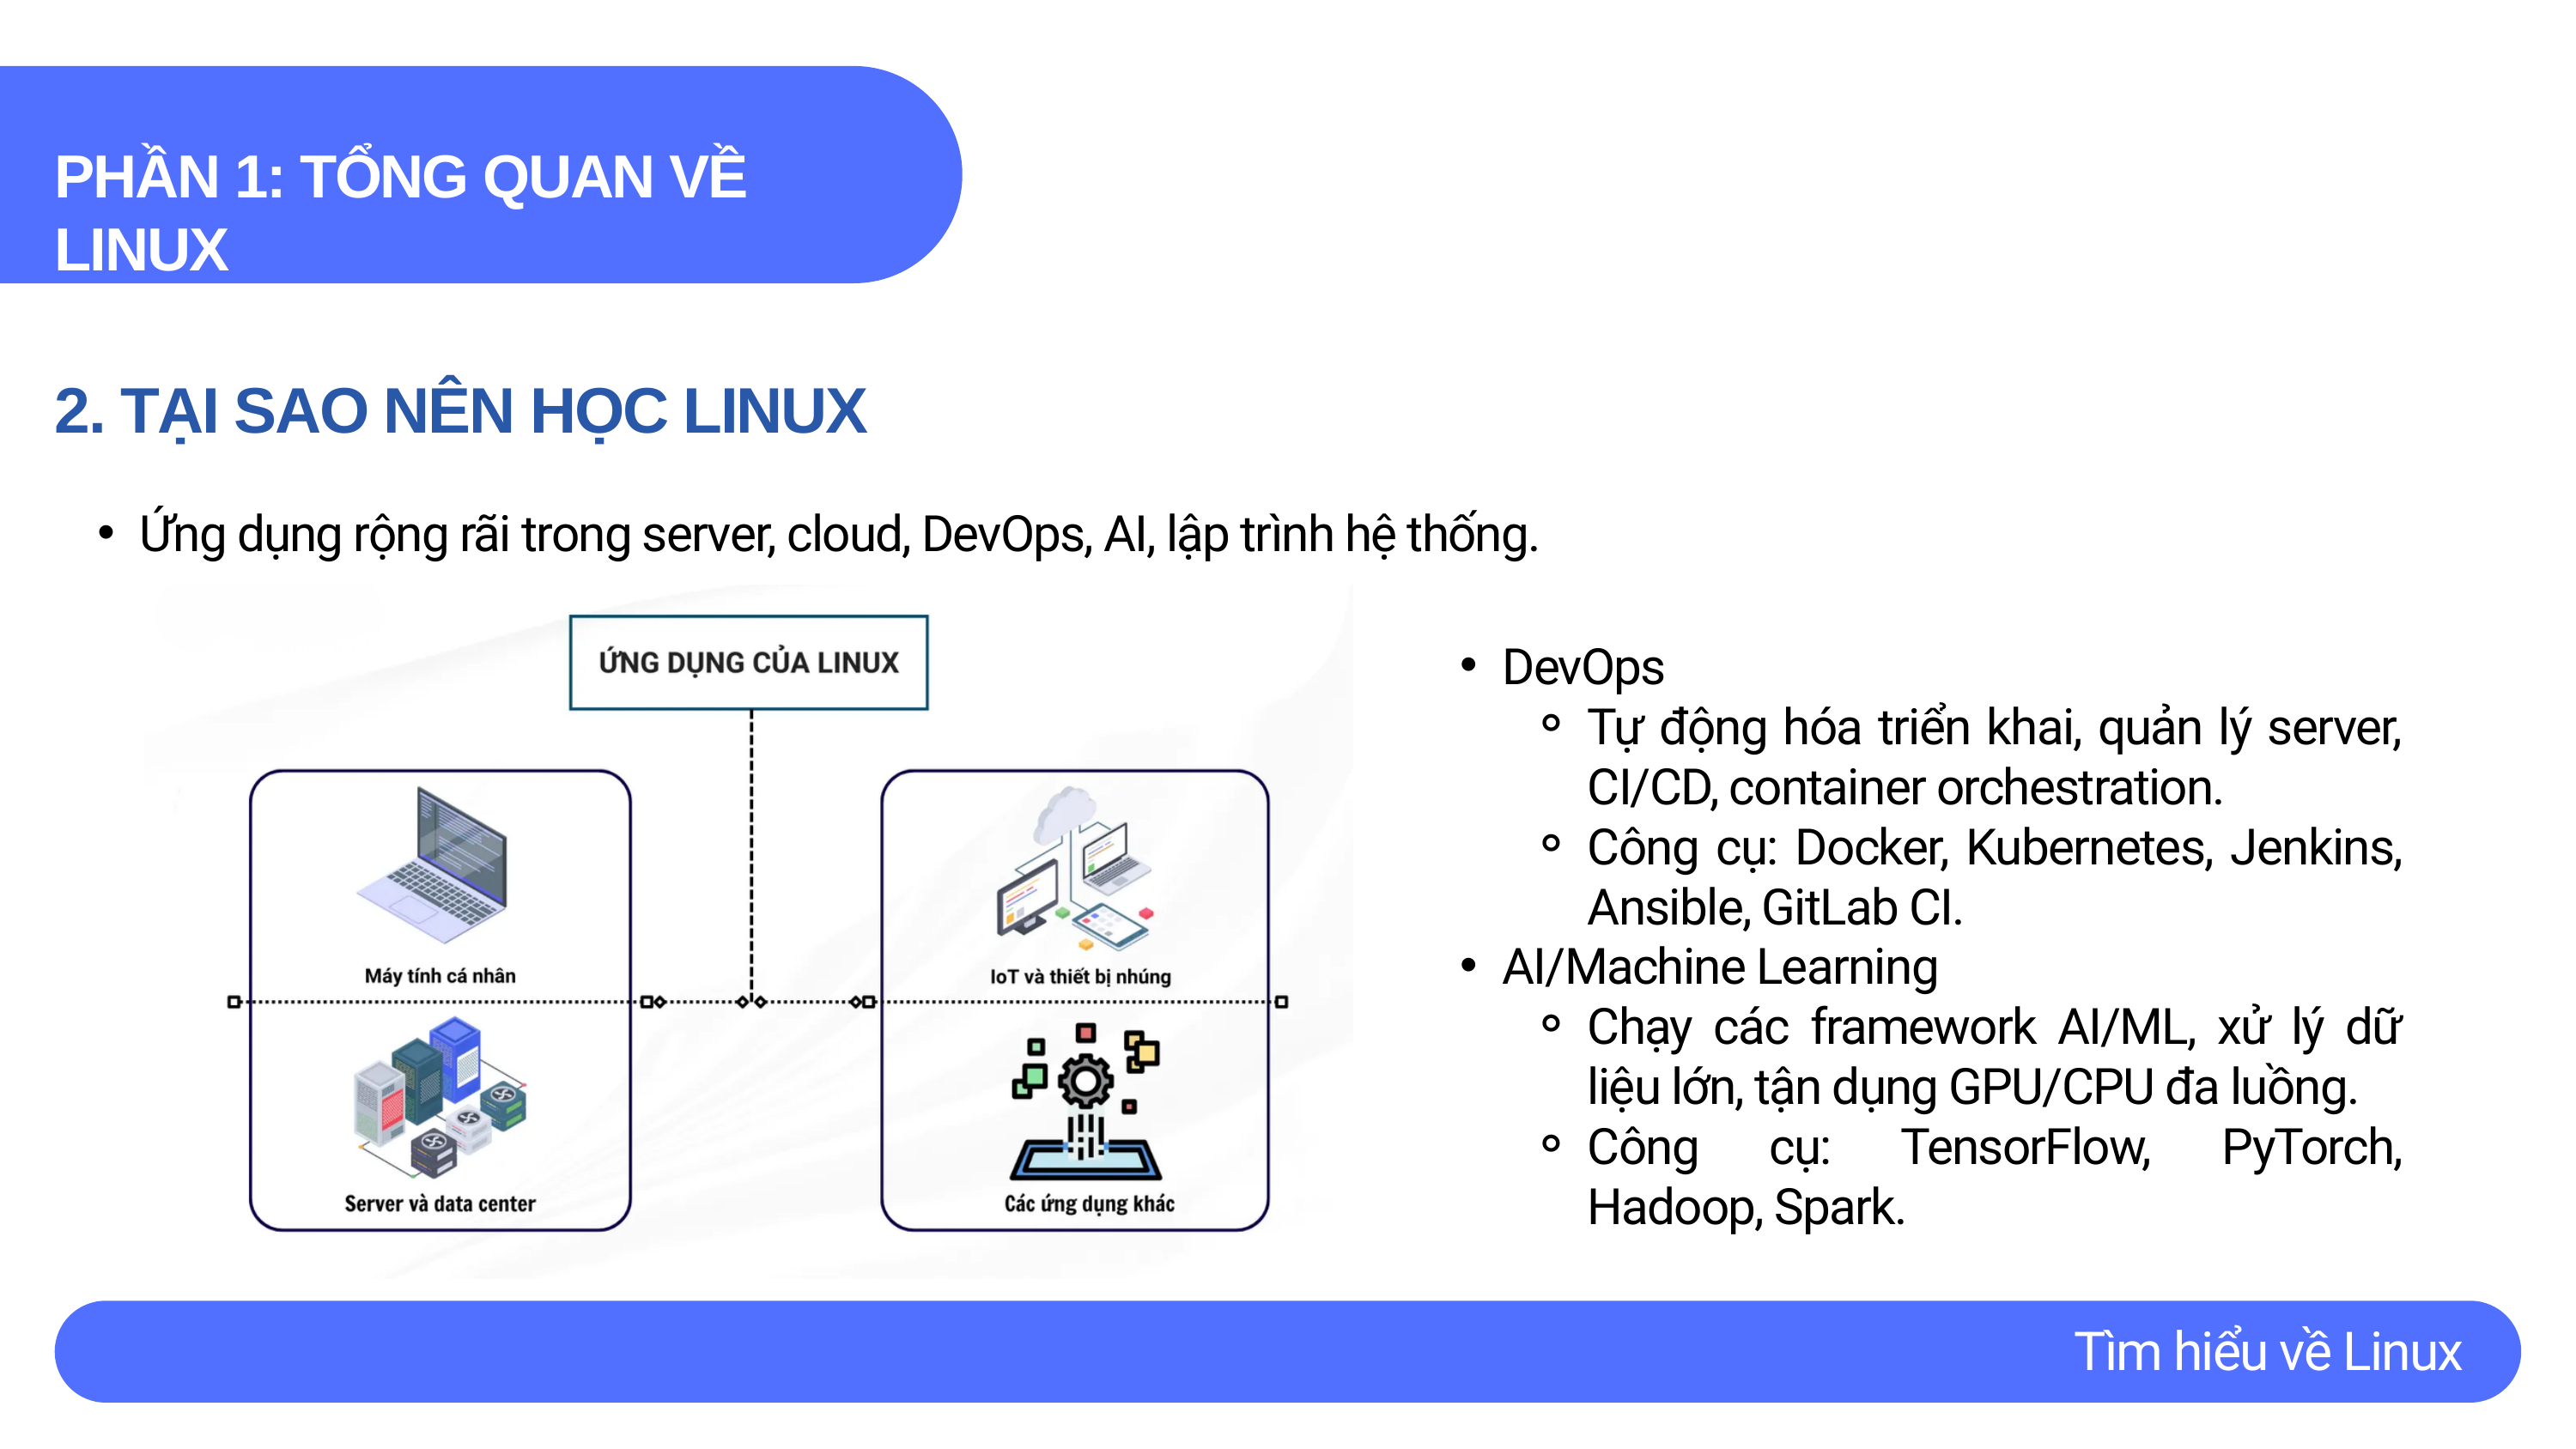

PHẦN 1: TỔNG QUAN VỀ LINUX
2. TẠI SAO NÊN HỌC LINUX
Ứng dụng rộng rãi trong server, cloud, DevOps, AI, lập trình hệ thống.

DevOps
Tự động hóa triển khai, quản lý server, CI/CD, container orchestration.
Công cụ: Docker, Kubernetes, Jenkins, Ansible, GitLab CI.
AI/Machine Learning
Chạy các framework AI/ML, xử lý dữ liệu lớn, tận dụng GPU/CPU đa luồng.
Công cụ: TensorFlow, PyTorch, Hadoop, Spark.

Tìm hiểu về Linux